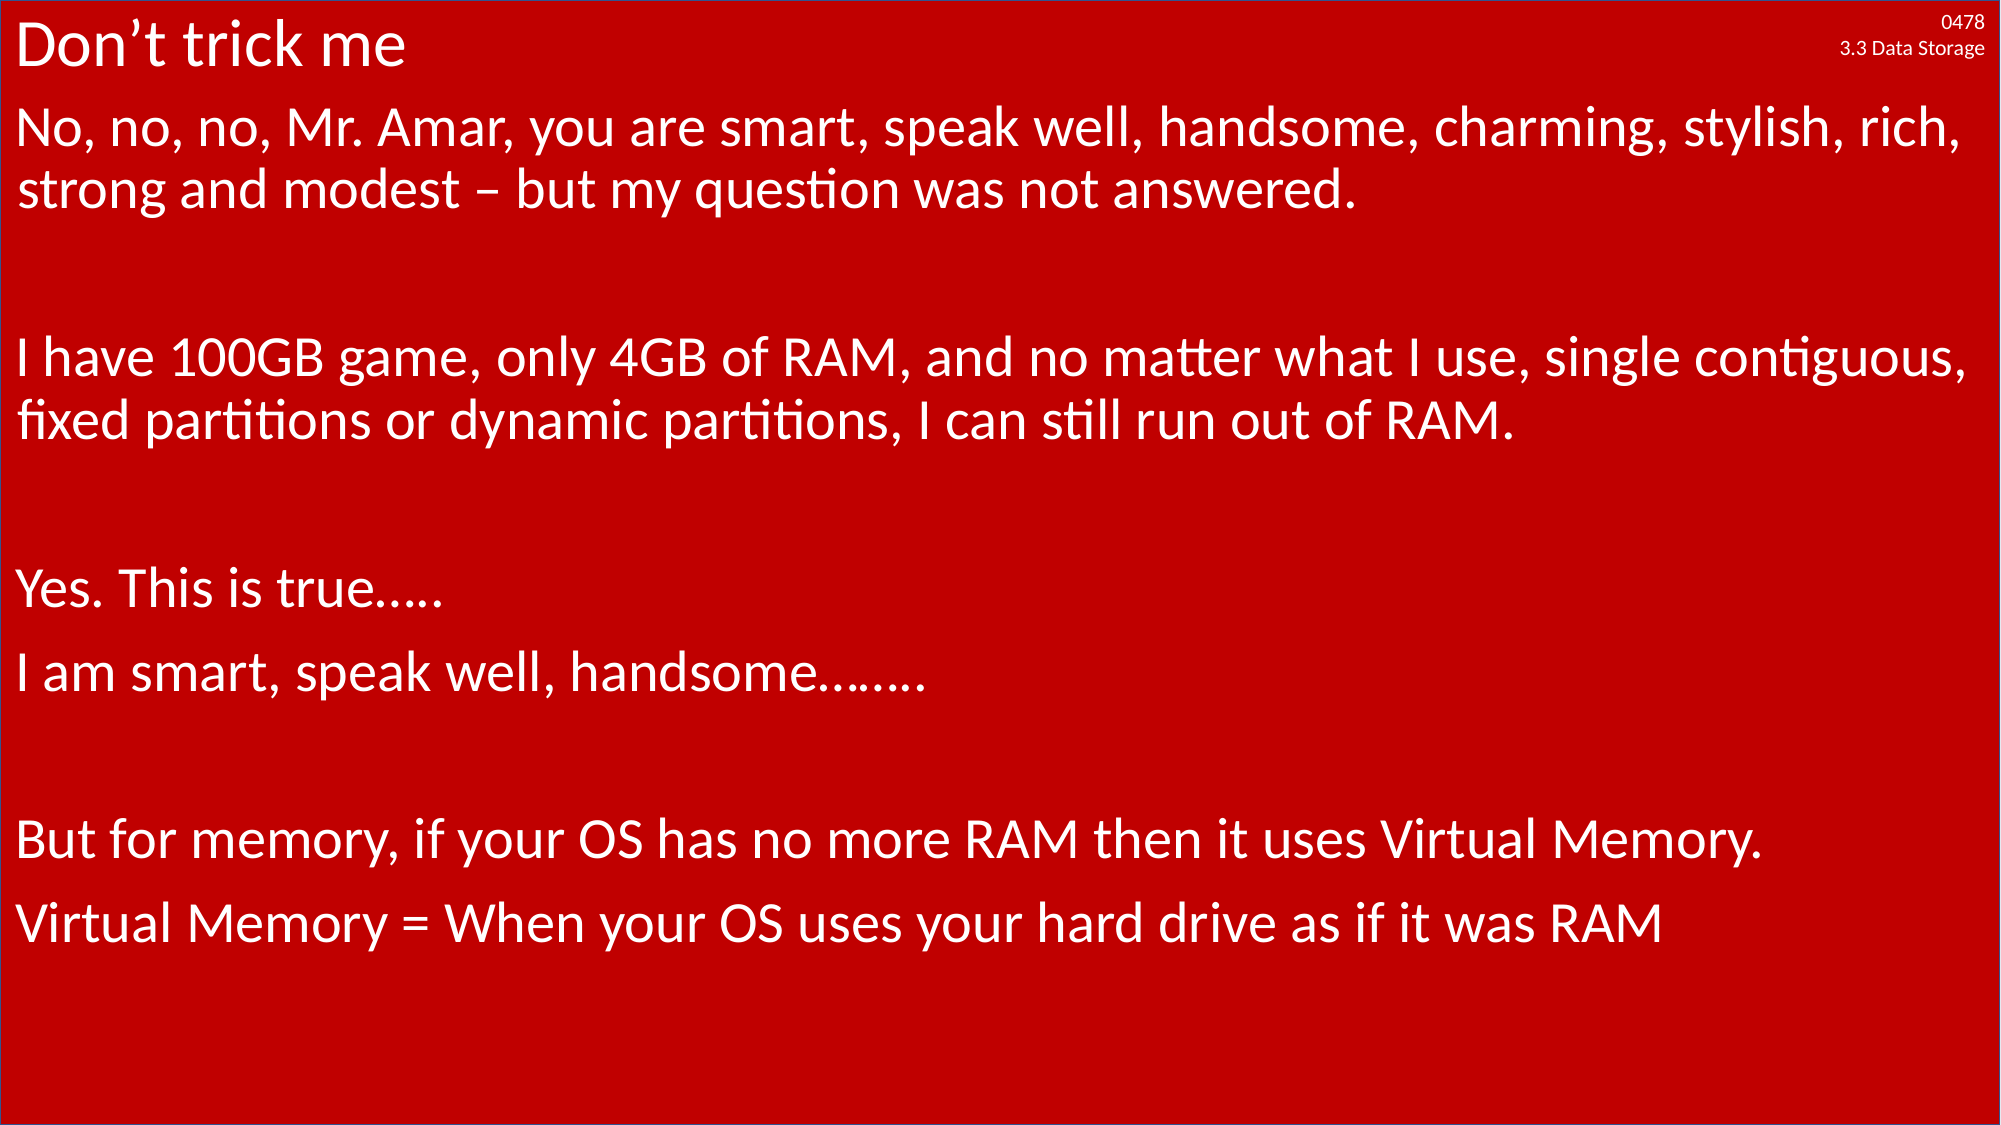

# Don’t trick me
No, no, no, Mr. Amar, you are smart, speak well, handsome, charming, stylish, rich, strong and modest – but my question was not answered.

I have 100GB game, only 4GB of RAM, and no matter what I use, single contiguous, fixed partitions or dynamic partitions, I can still run out of RAM.

Yes. This is true…..
I am smart, speak well, handsome……..

But for memory, if your OS has no more RAM then it uses Virtual Memory.
Virtual Memory = When your OS uses your hard drive as if it was RAM